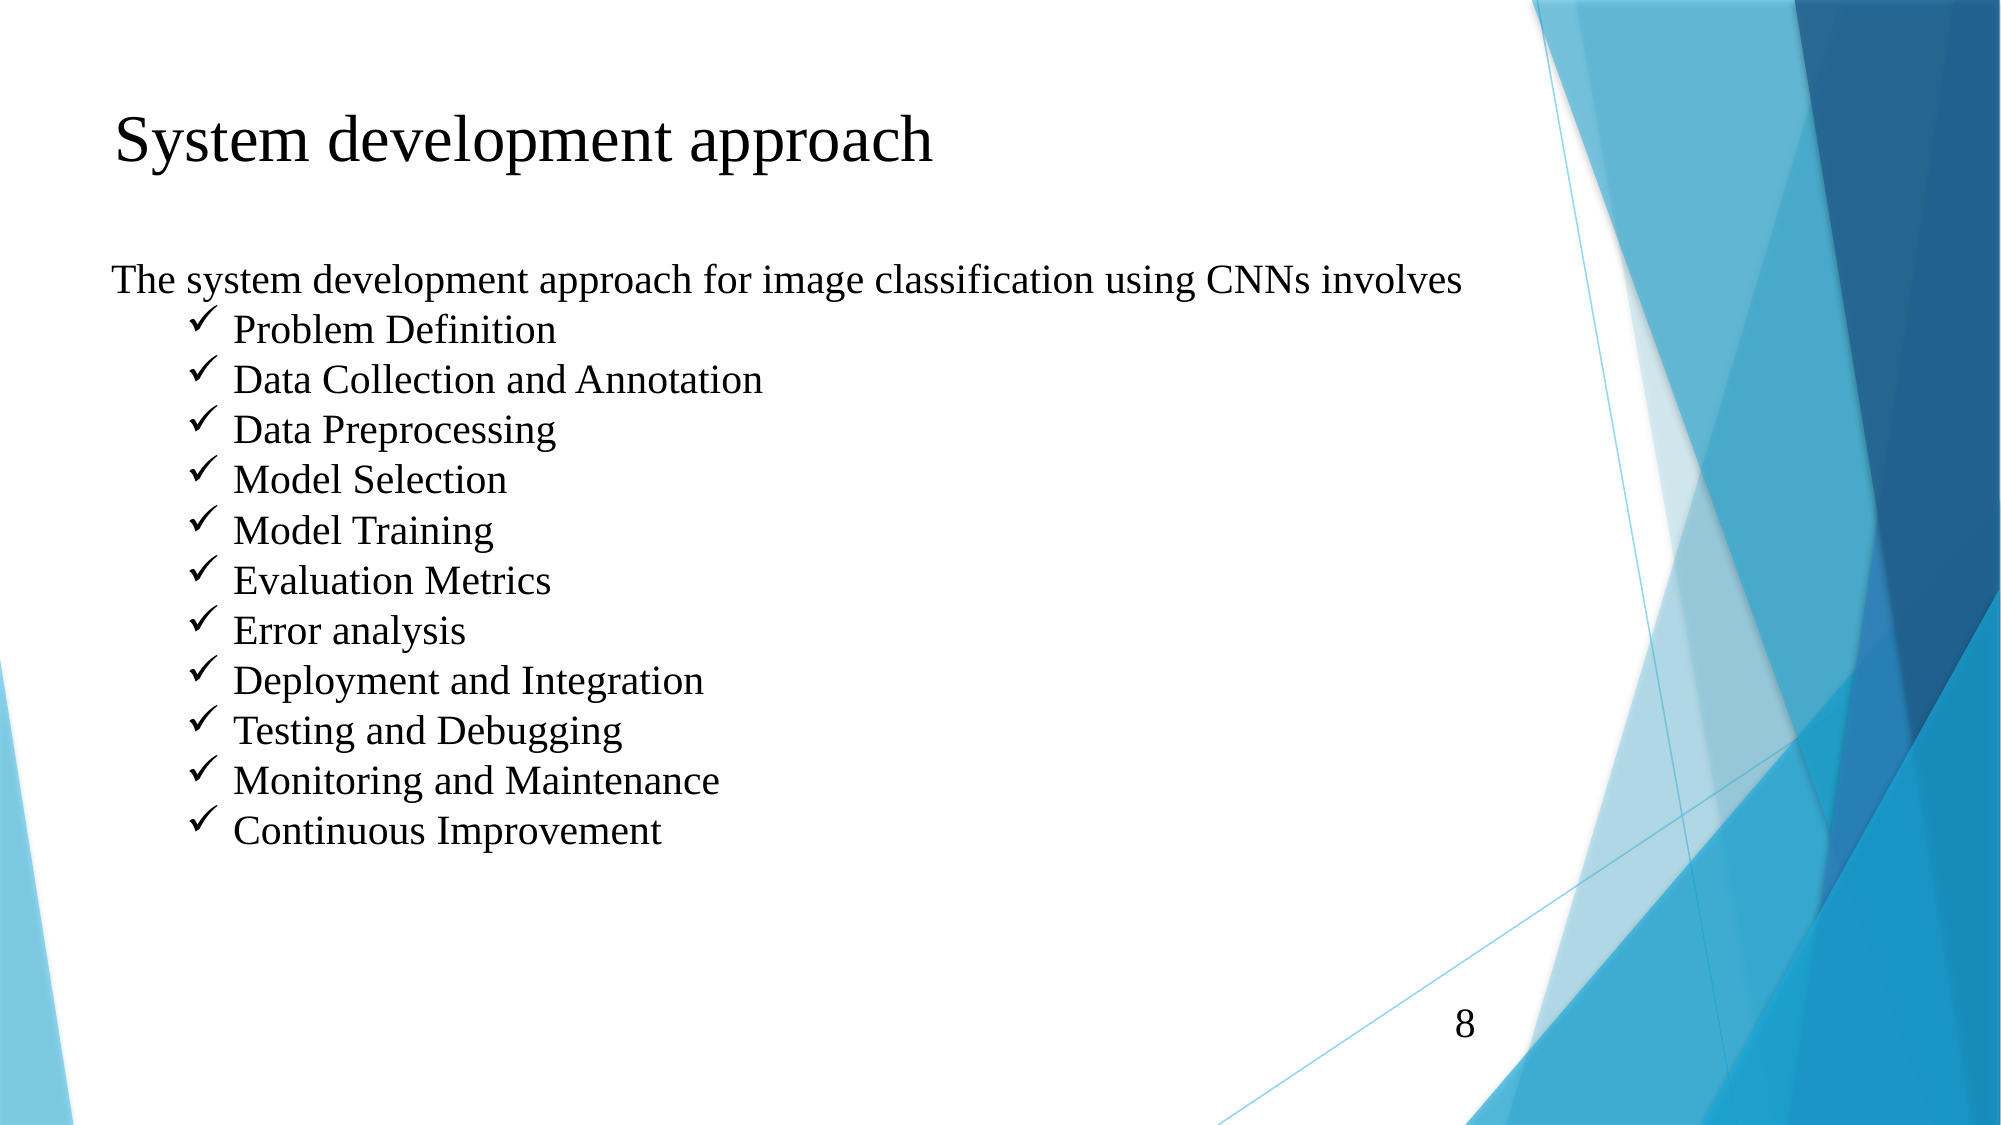

System development approach

The system development approach for image classification using CNNs involves
Problem Definition
Data Collection and Annotation
Data Preprocessing
Model Selection
Model Training
Evaluation Metrics
Error analysis
Deployment and Integration
Testing and Debugging
Monitoring and Maintenance
Continuous Improvement

8